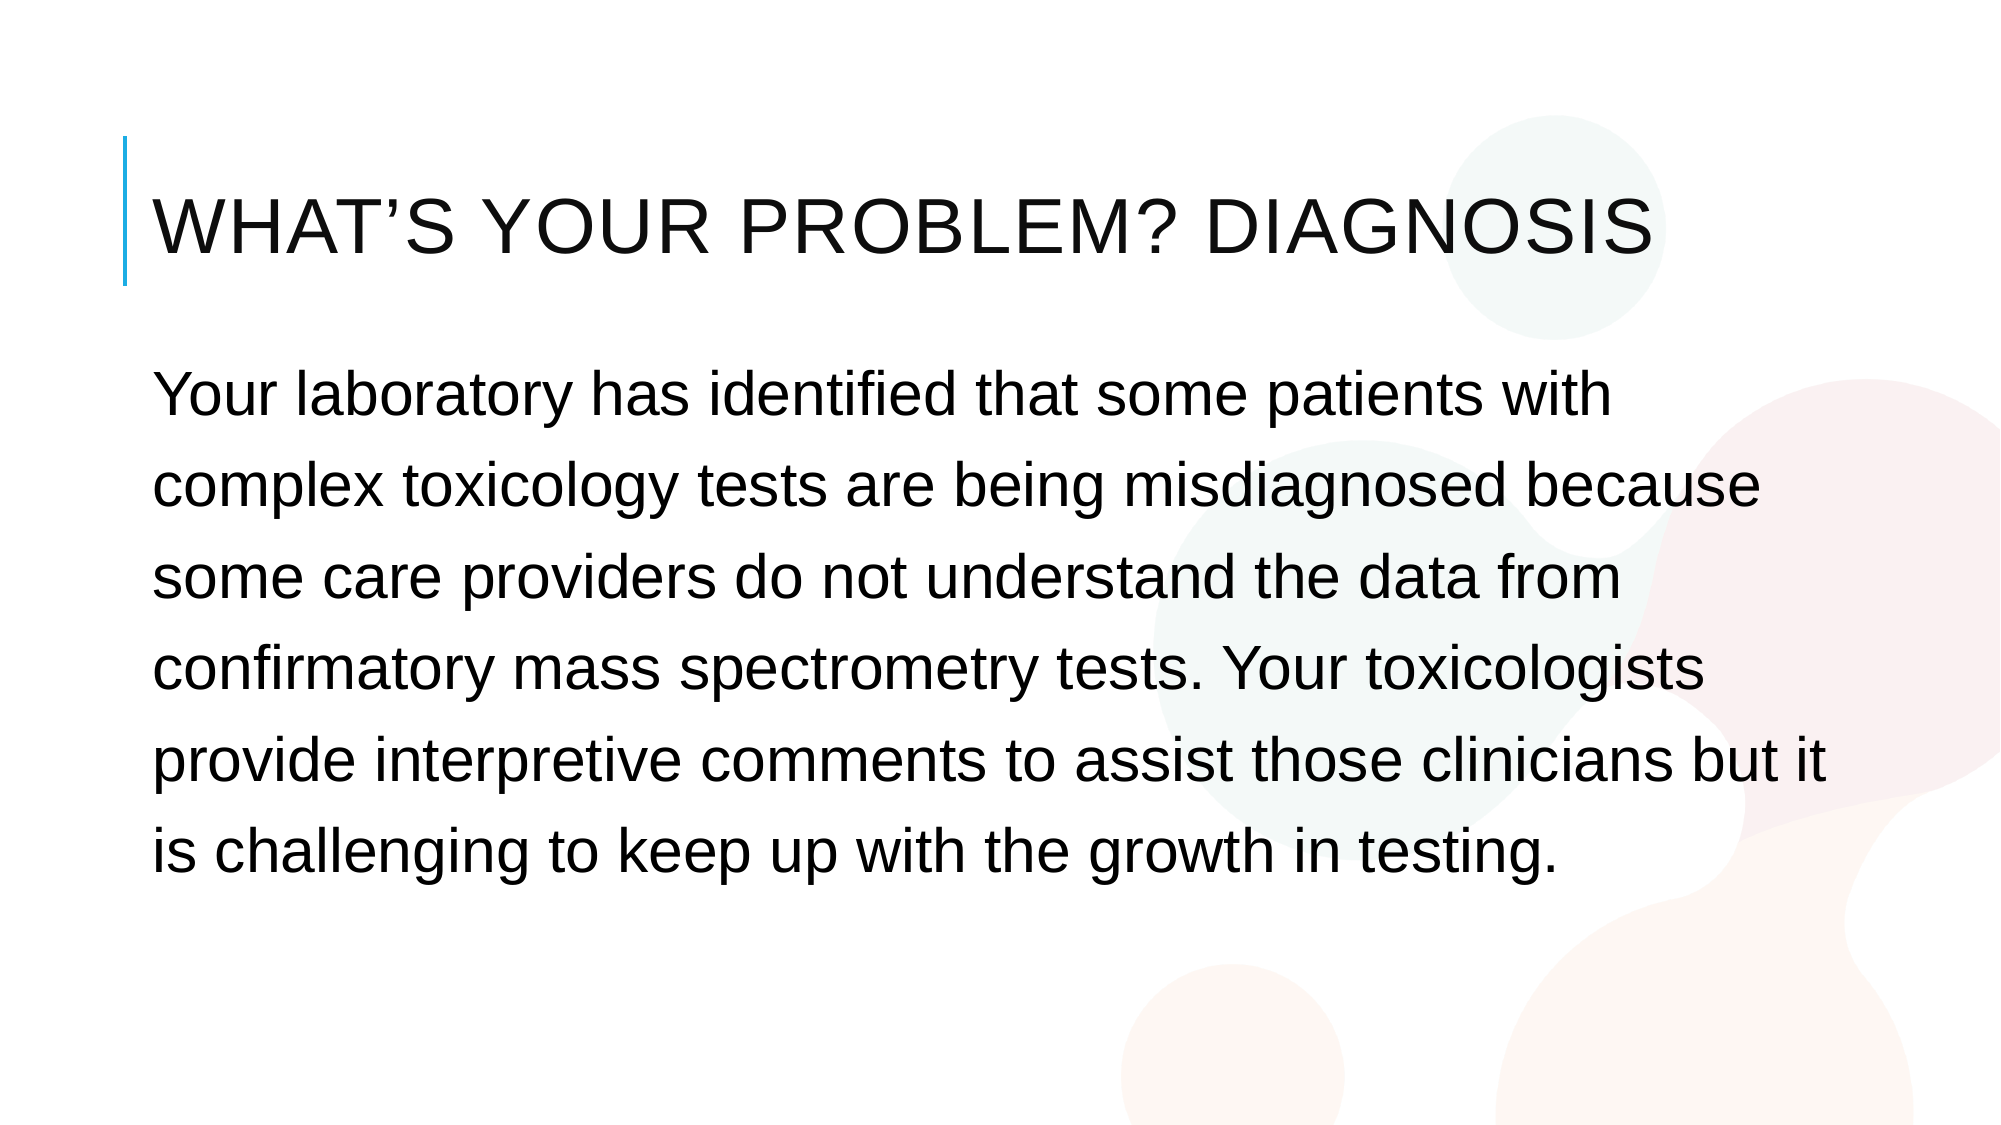

# What’s your problem? Diagnosis
Your laboratory has identified that some patients with complex toxicology tests are being misdiagnosed because some care providers do not understand the data from confirmatory mass spectrometry tests. Your toxicologists provide interpretive comments to assist those clinicians but it is challenging to keep up with the growth in testing.